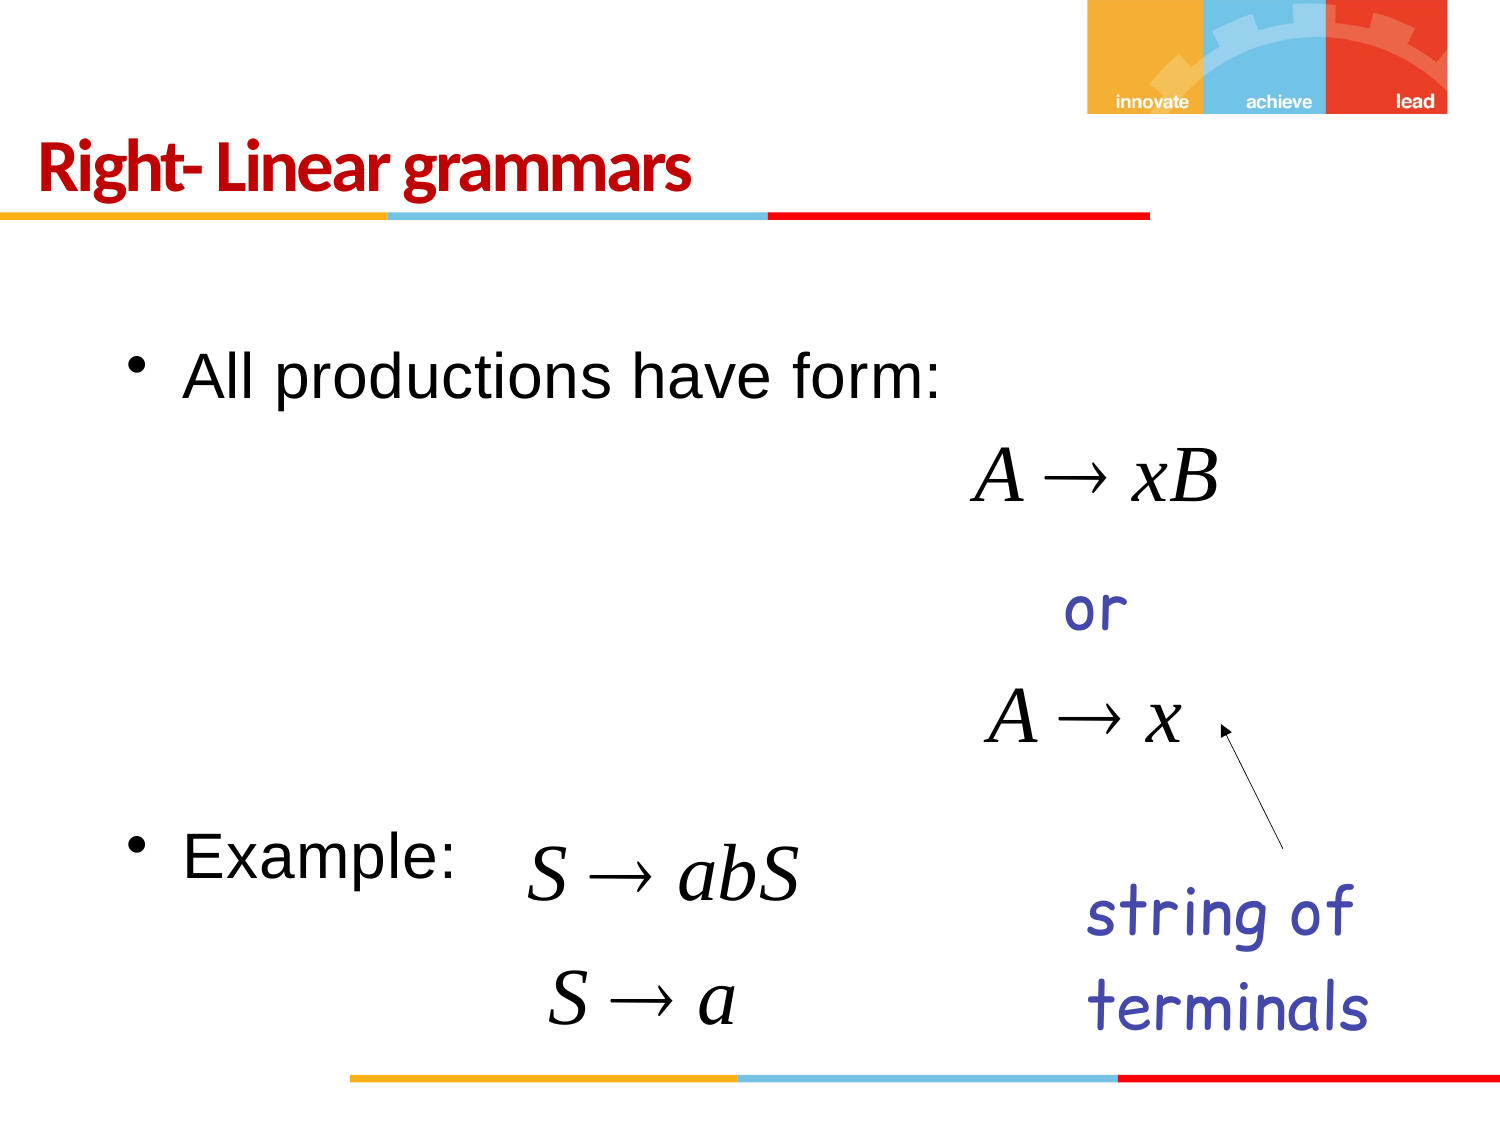

# Right-Linear Grammars
Right- Linear grammars
All productions have form:
A → xB
or
A → x

S → abS  S → a
Example:
string of  terminals